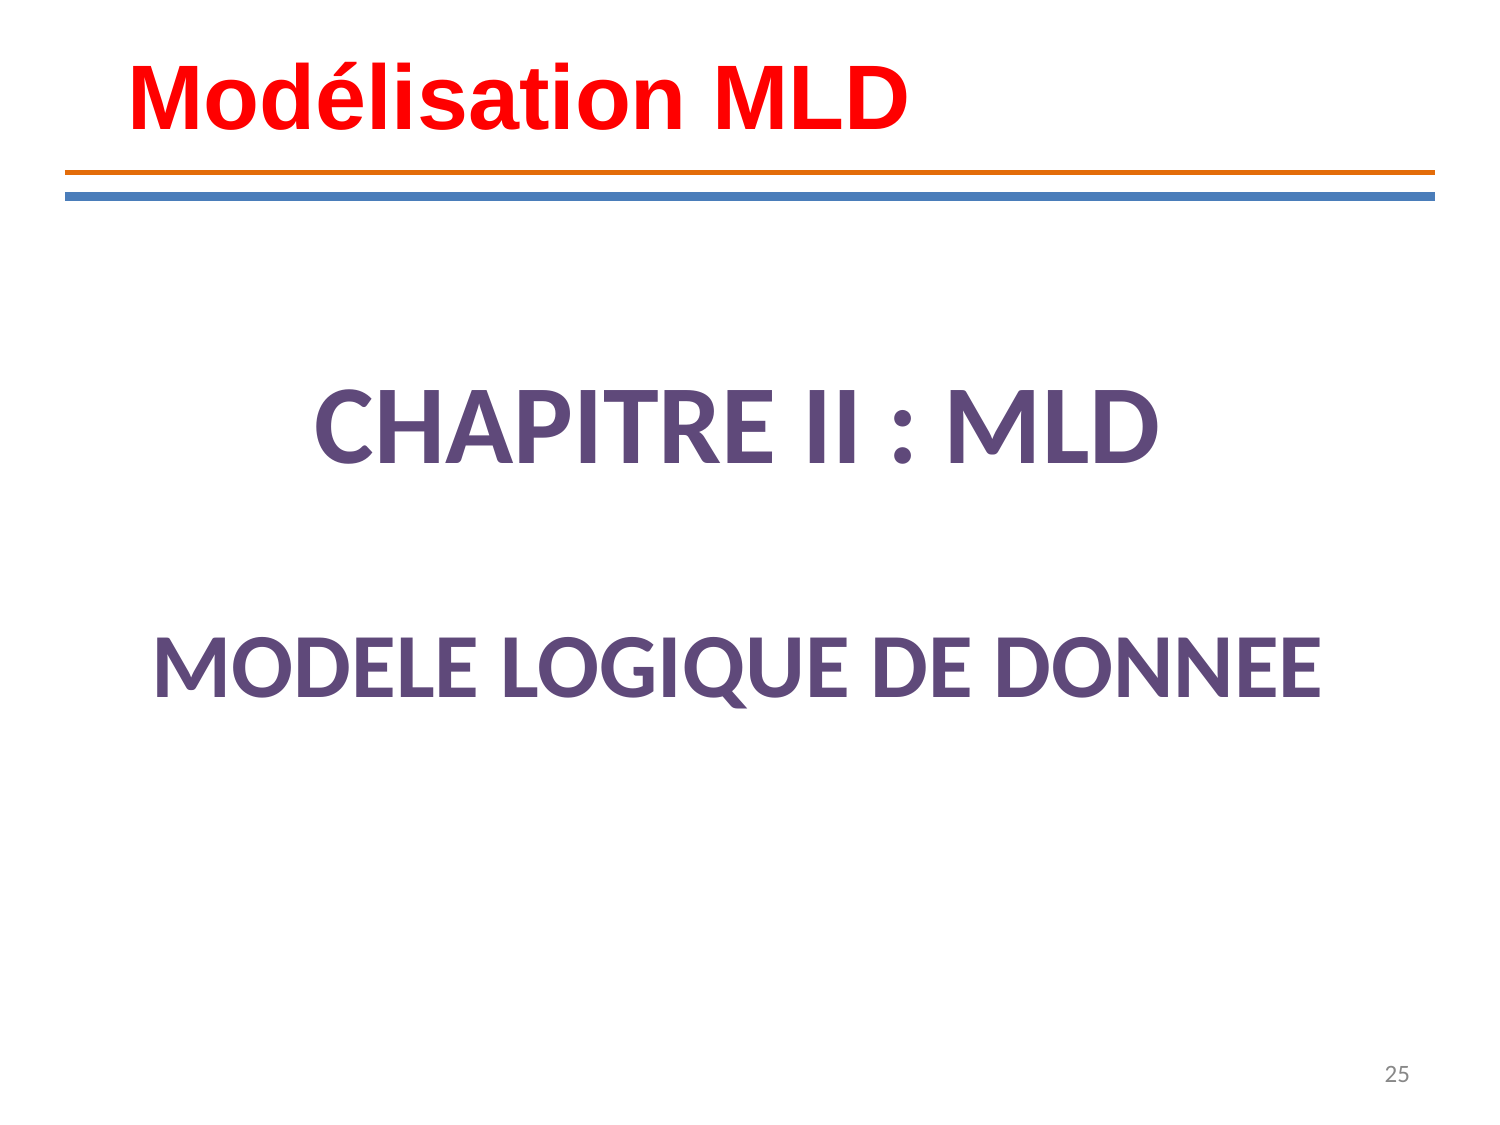

Modélisation MLD

CHAPITRE II : MLD

MODELE LOGIQUE DE DONNEE
25